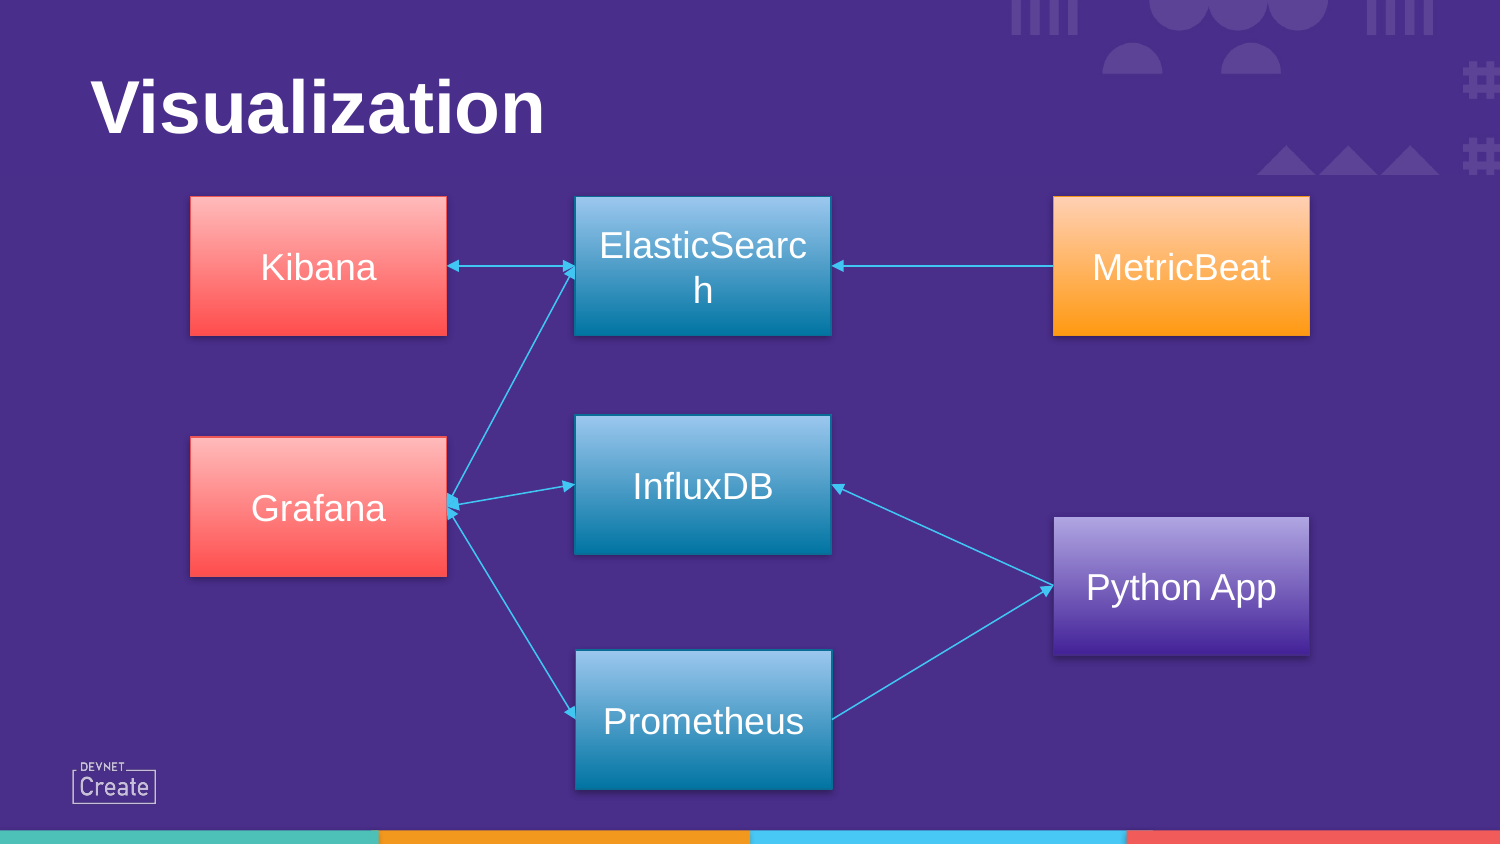

# Visualization
Kibana
ElasticSearch
MetricBeat
InfluxDB
Grafana
Python App
Prometheus